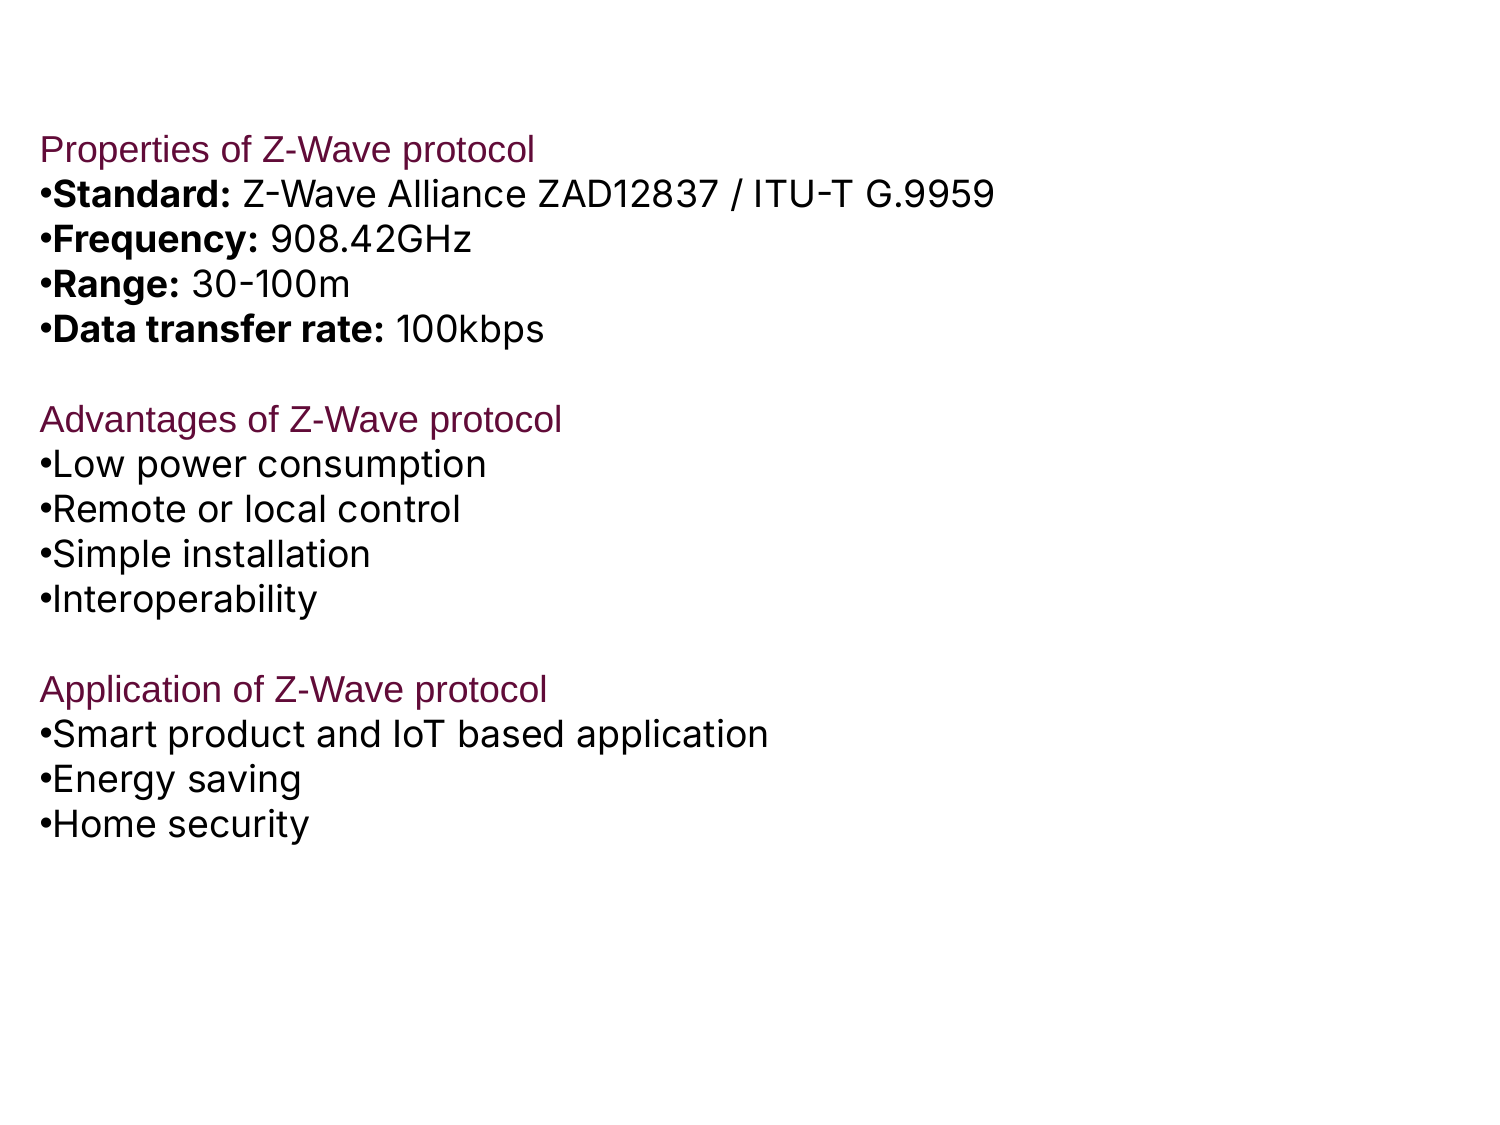

#
Properties of Z-Wave protocol
Standard: Z-Wave Alliance ZAD12837 / ITU-T G.9959
Frequency: 908.42GHz
Range: 30-100m
Data transfer rate: 100kbps

Advantages of Z-Wave protocol
Low power consumption
Remote or local control
Simple installation
Interoperability

Application of Z-Wave protocol
Smart product and IoT based application
Energy saving
Home security